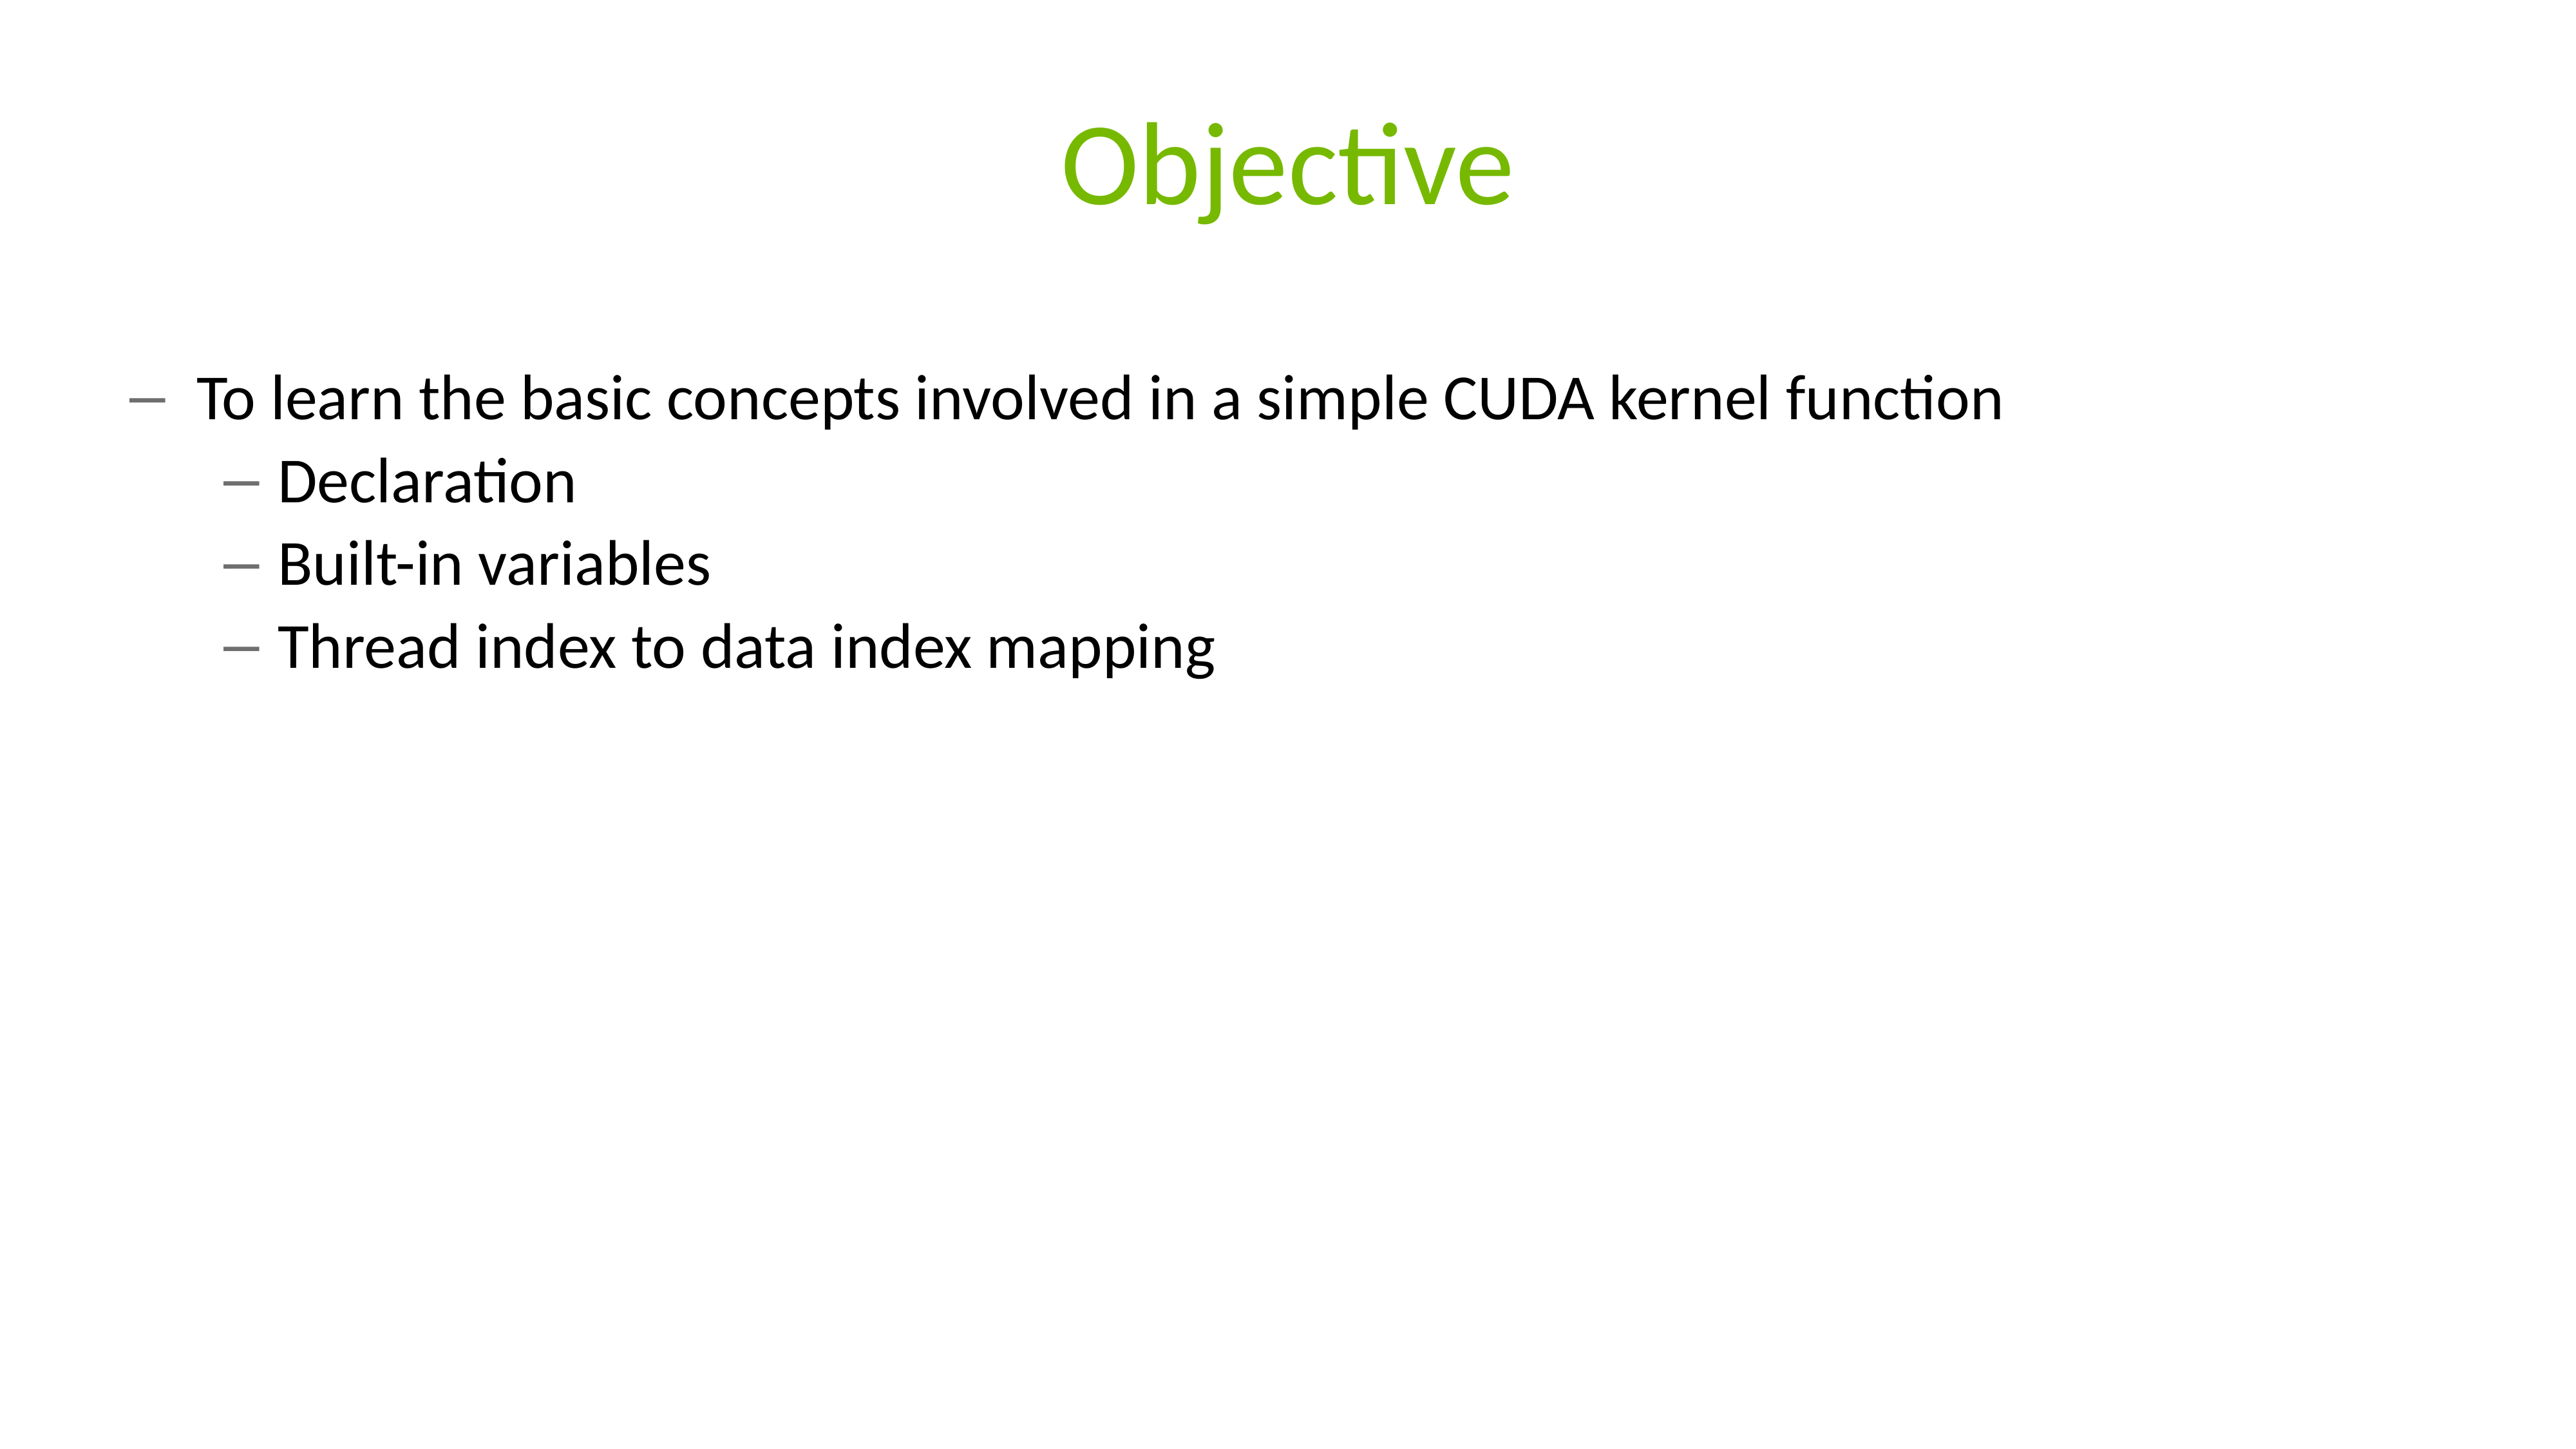

# Objective
To learn the basic concepts involved in a simple CUDA kernel function
Declaration
Built-in variables
Thread index to data index mapping